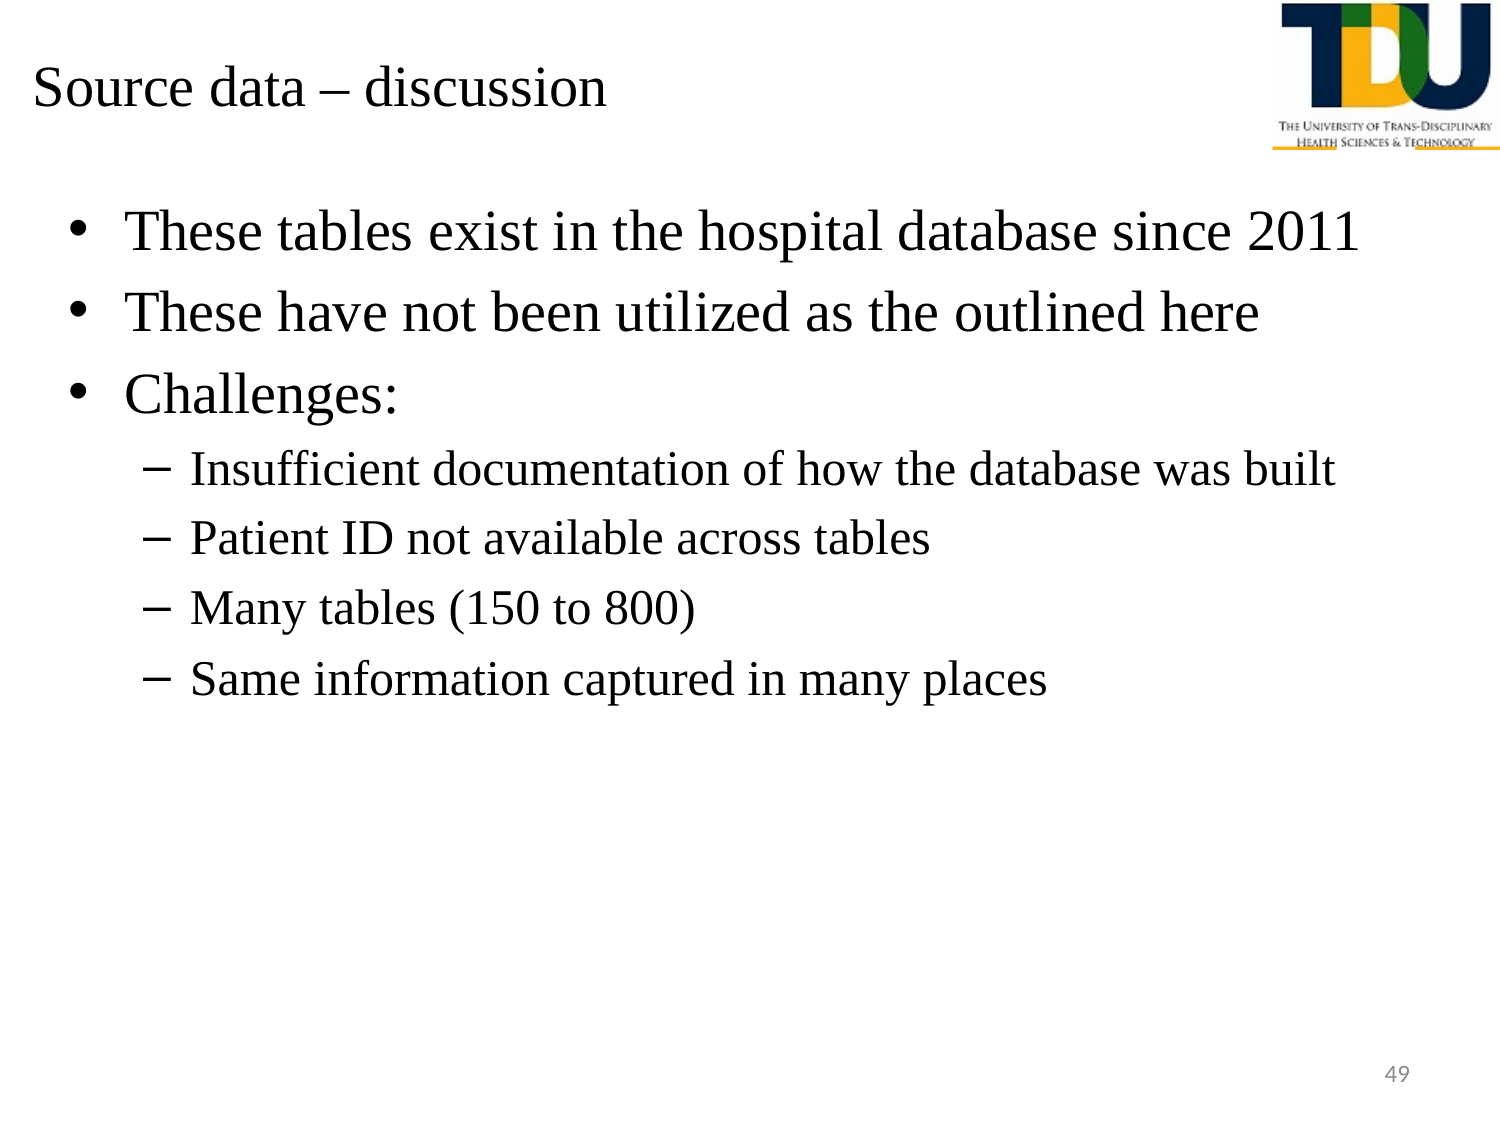

# Source data – discussion
These tables exist in the hospital database since 2011
These have not been utilized as the outlined here
Challenges:
Insufficient documentation of how the database was built
Patient ID not available across tables
Many tables (150 to 800)
Same information captured in many places

49